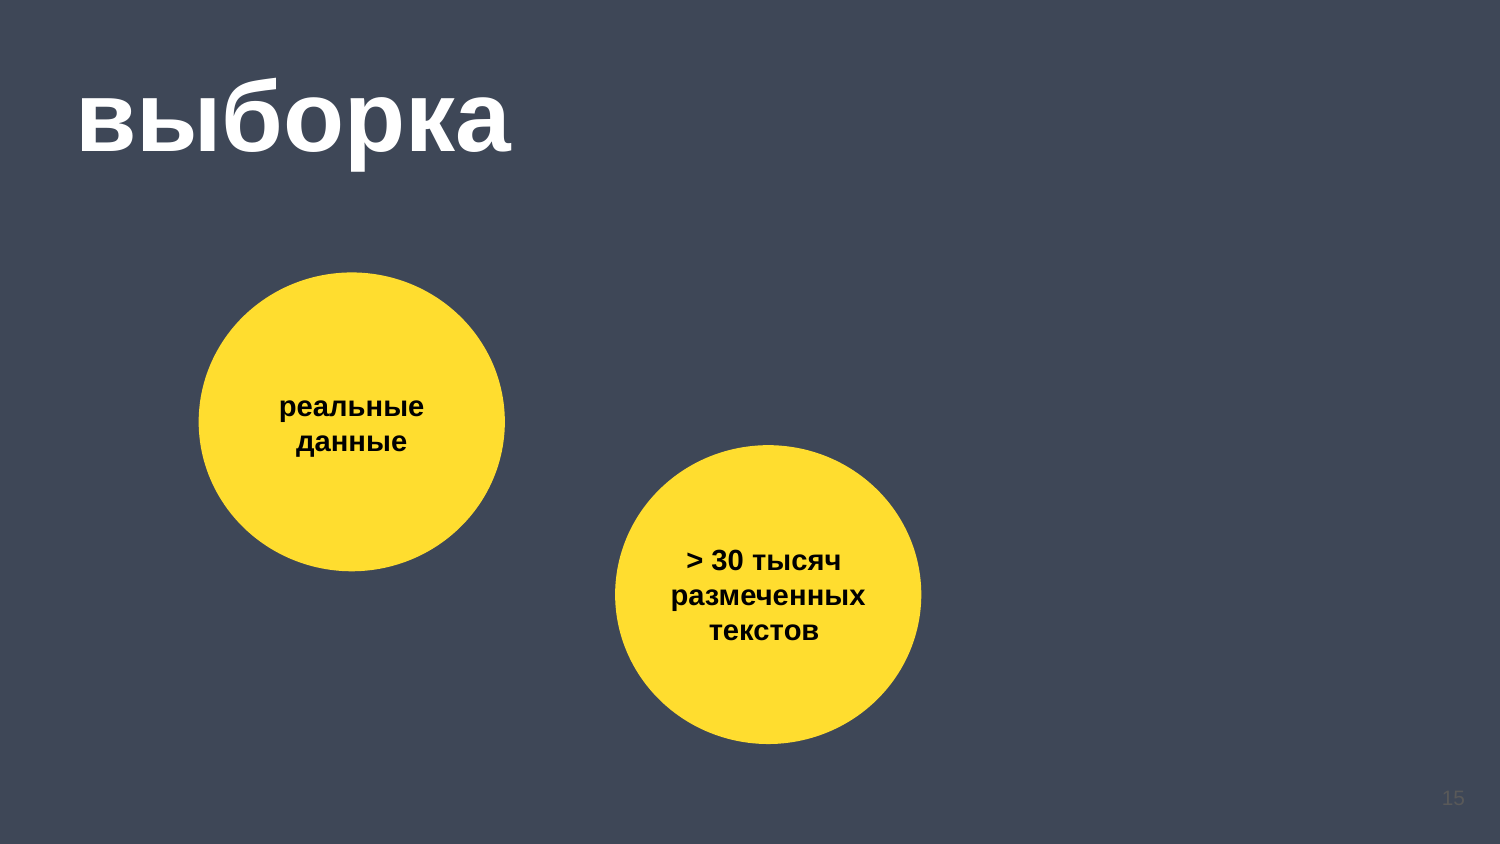

выборка

реальные данные

> 30 тысяч
размеченных
текстов
15